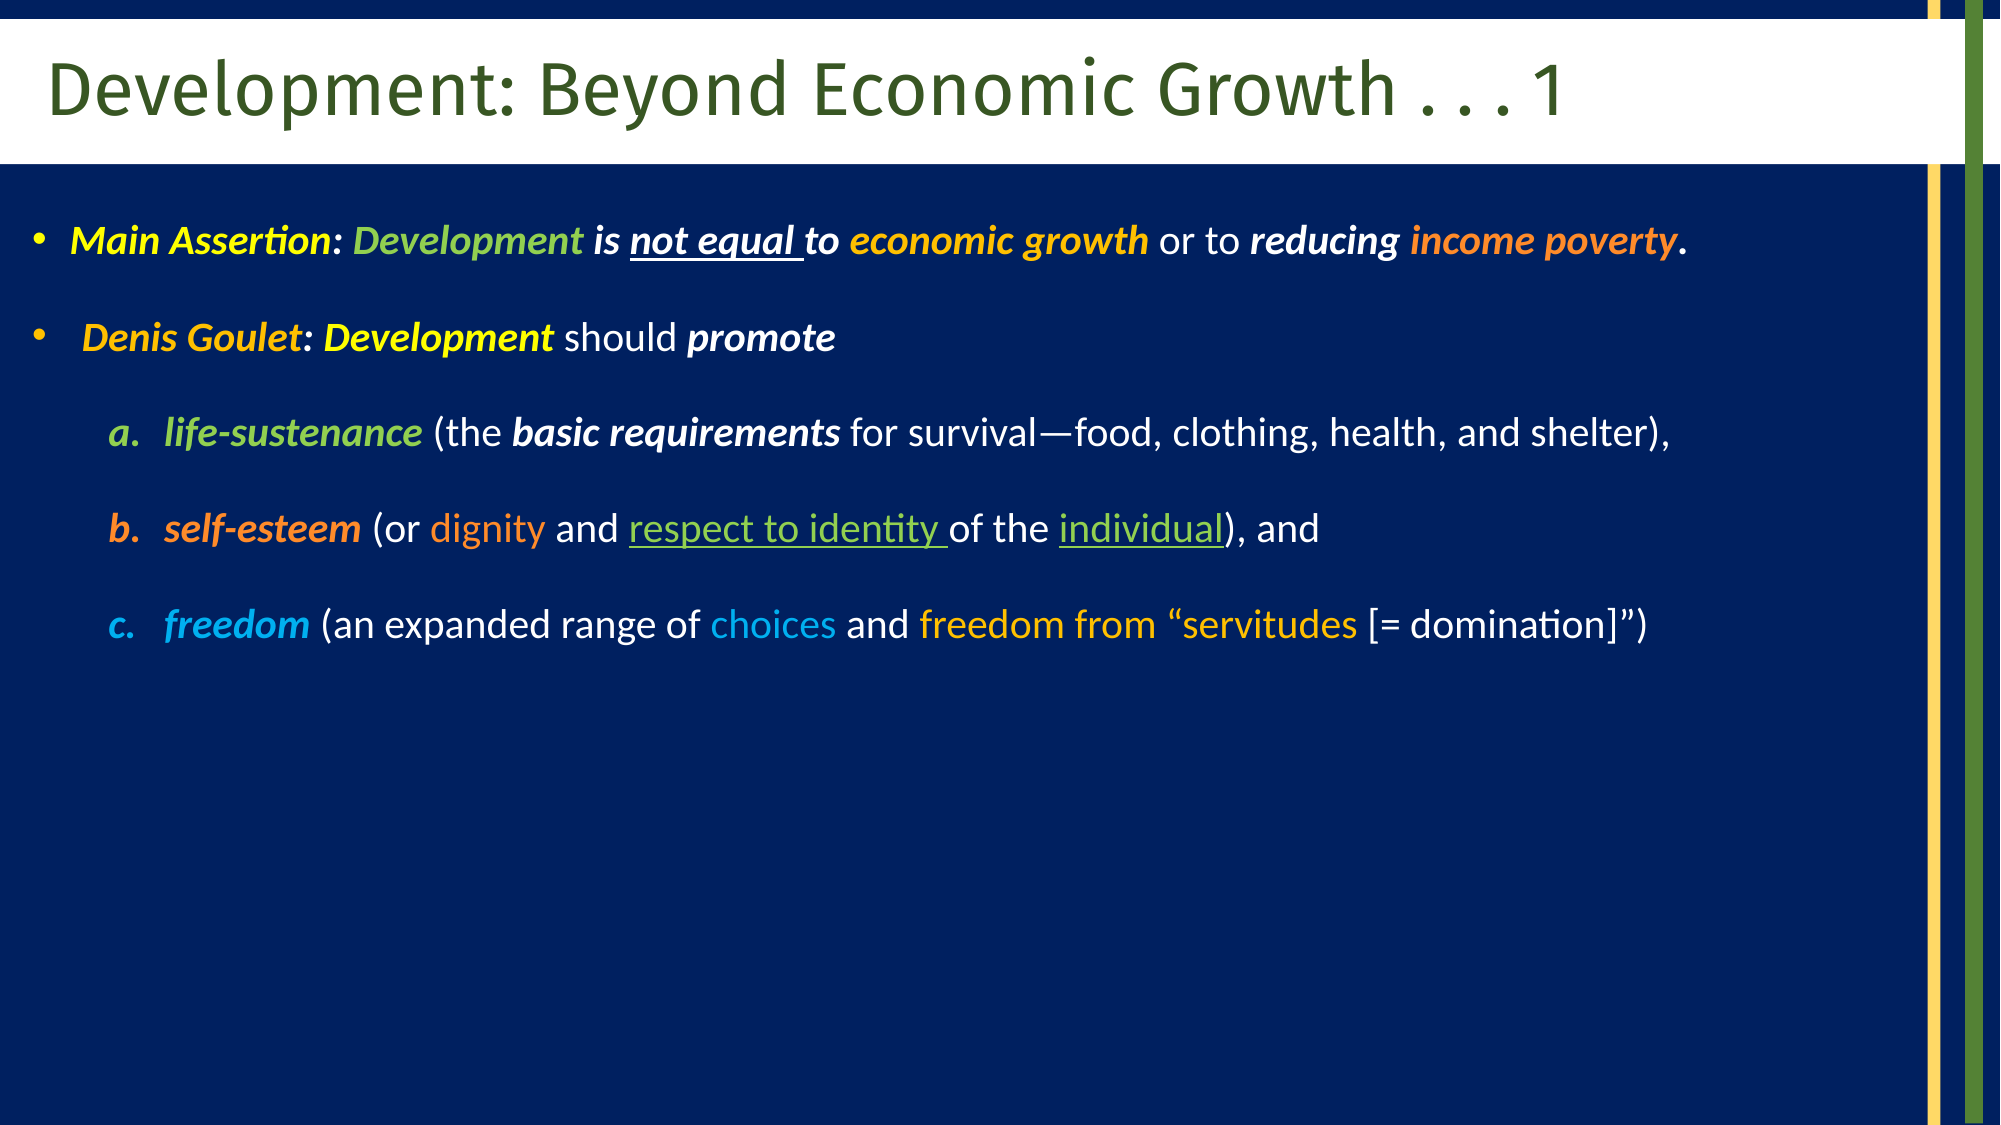

# Development: Beyond Economic Growth . . . 1
Main Assertion: Development is not equal to economic growth or to reducing income poverty.
Denis Goulet: Development should promote
life-sustenance (the basic requirements for survival—food, clothing, health, and shelter),
self-esteem (or dignity and respect to identity of the individual), and
freedom (an expanded range of choices and freedom from “servitudes [= domination]”)